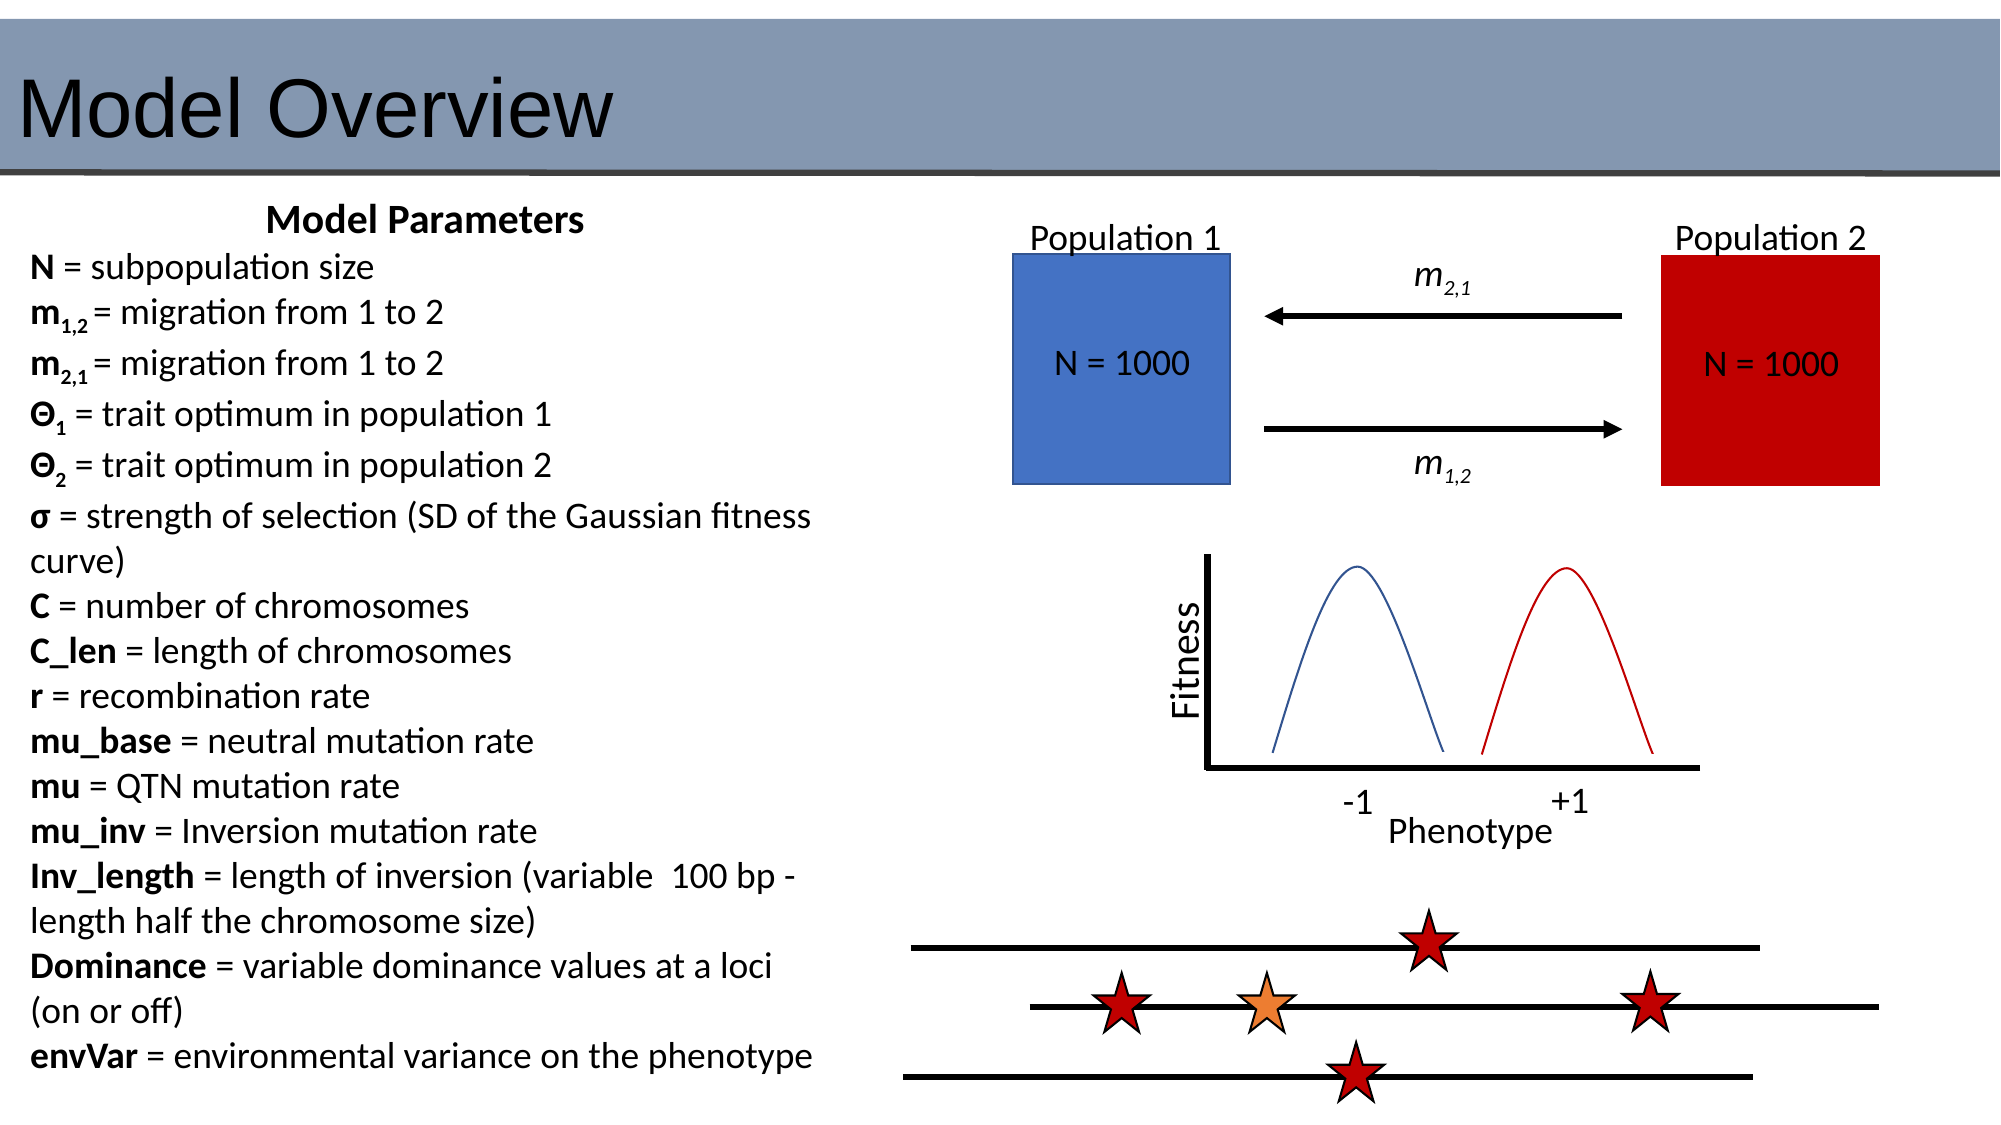

Model Overview

Model Parameters
N = subpopulation size
m1,2 = migration from 1 to 2
m2,1 = migration from 1 to 2
Θ1 = trait optimum in population 1
Θ2 = trait optimum in population 2
σ = strength of selection (SD of the Gaussian fitness curve)
C = number of chromosomes
C_len = length of chromosomes
r = recombination rate
mu_base = neutral mutation rate
mu = QTN mutation rate
mu_inv = Inversion mutation rate
Inv_length = length of inversion (variable  100 bp - length half the chromosome size)
Dominance = variable dominance values at a loci (on or off)
envVar = environmental variance on the phenotype

Population 1
Population 2
m2,1

N = 1000
N = 1000
m1,2

+1
-1

Fitness
Phenotype